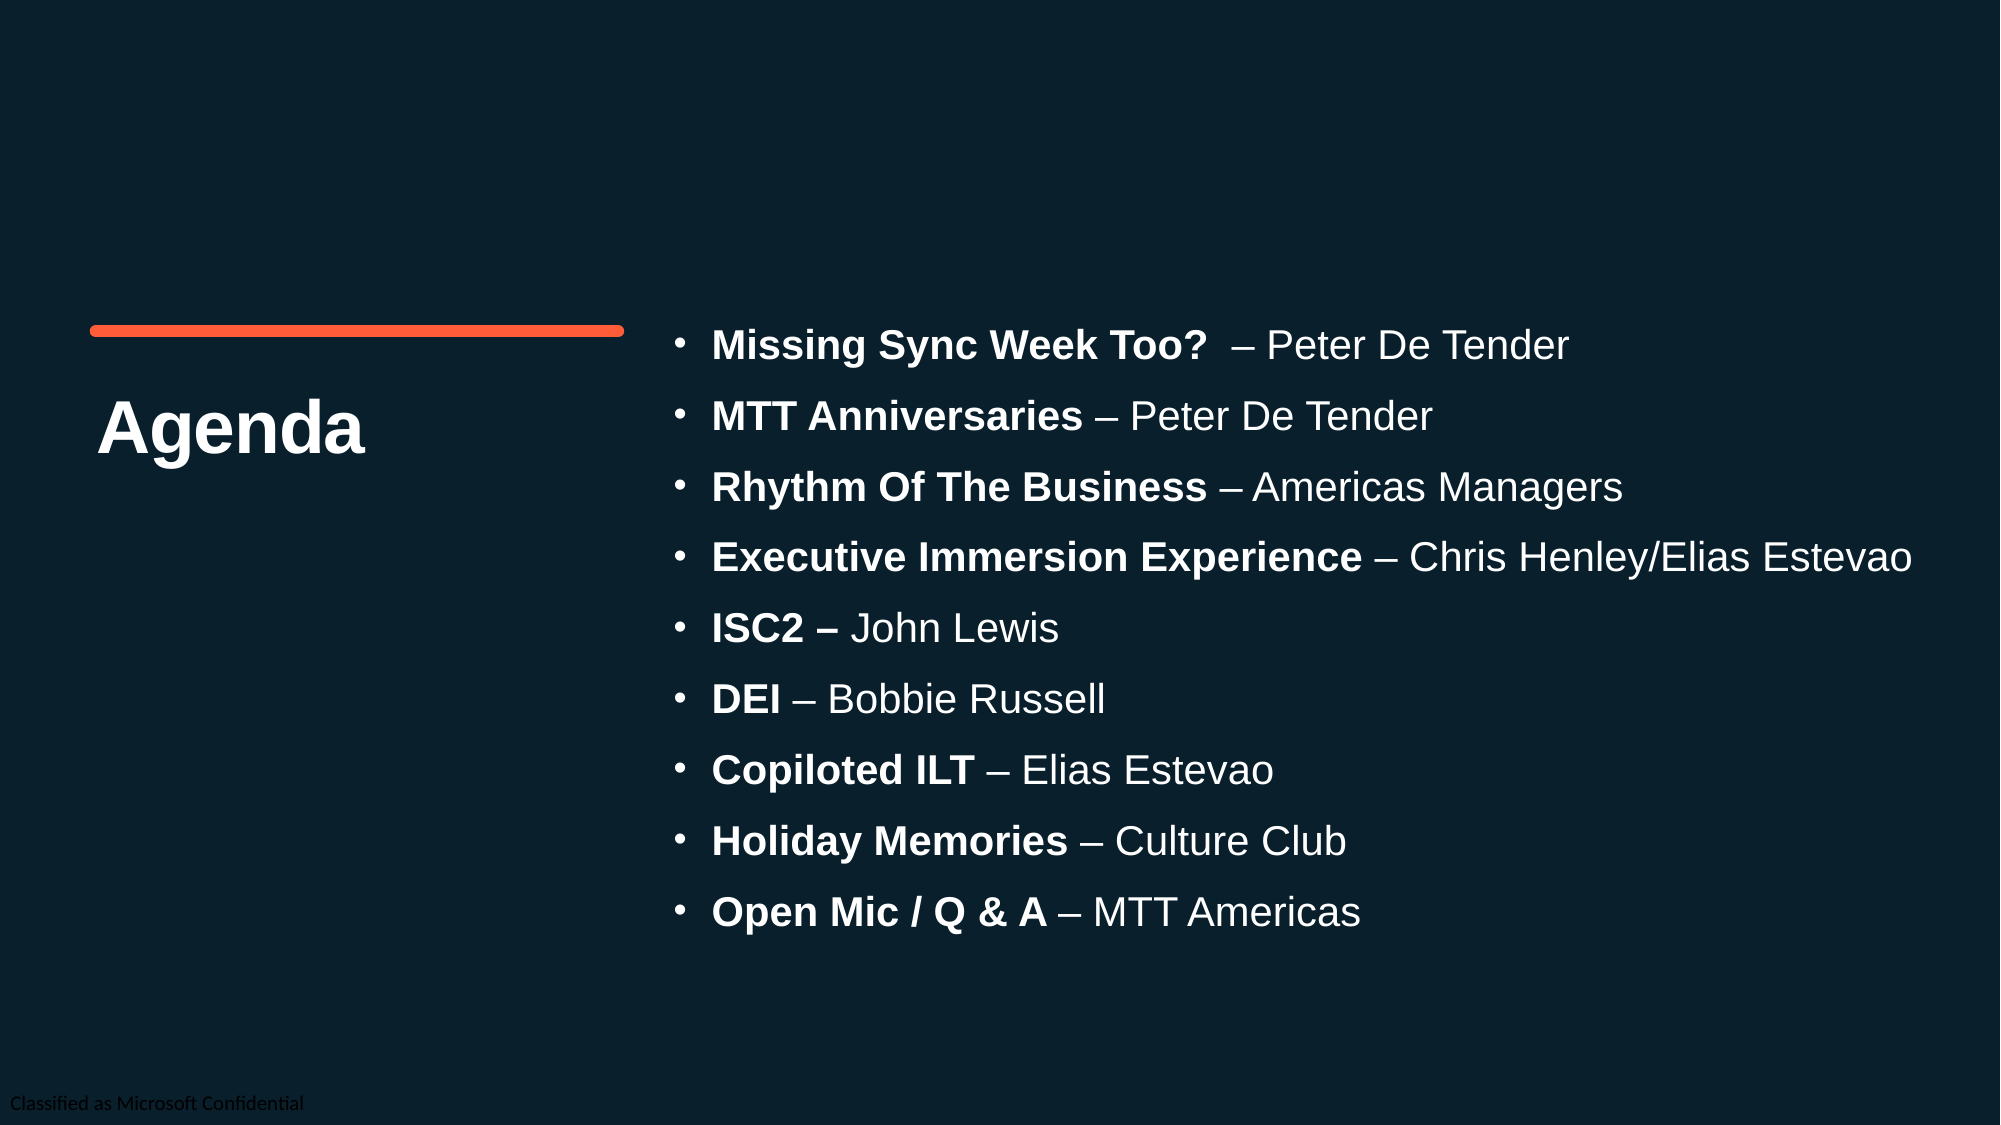

Missing Sync Week Too?  – Peter De Tender
MTT Anniversaries – Peter De Tender
Rhythm Of The Business – Americas Managers
Executive Immersion Experience – Chris Henley/Elias Estevao
ISC2 – John Lewis
DEI – Bobbie Russell
Copiloted ILT – Elias Estevao
Holiday Memories – Culture Club
Open Mic / Q & A – MTT Americas
# Agenda